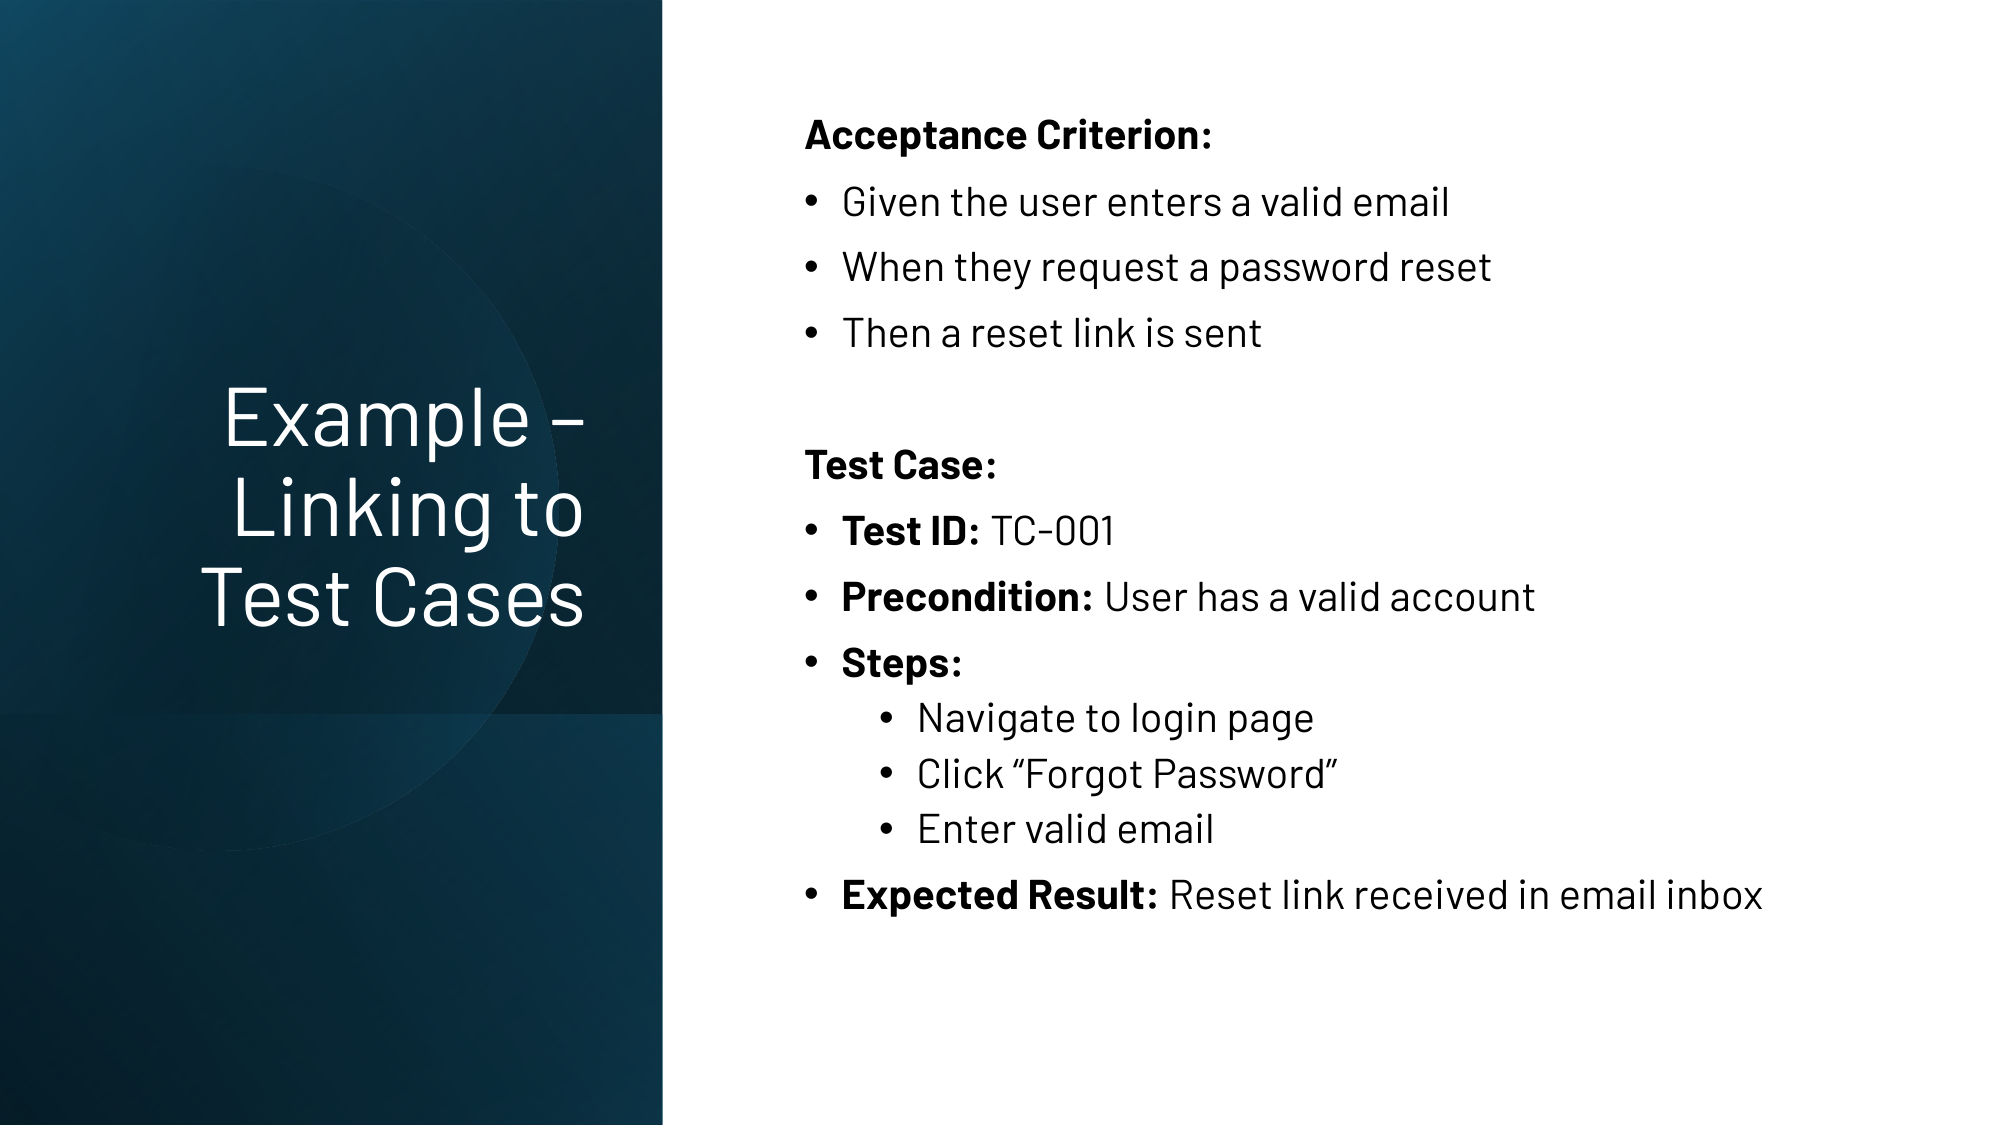

# Example – Linking to Test Cases
Acceptance Criterion:
Given the user enters a valid email
When they request a password reset
Then a reset link is sent

Test Case:
Test ID: TC‑001
Precondition: User has a valid account
Steps:
Navigate to login page
Click “Forgot Password”
Enter valid email
Expected Result: Reset link received in email inbox